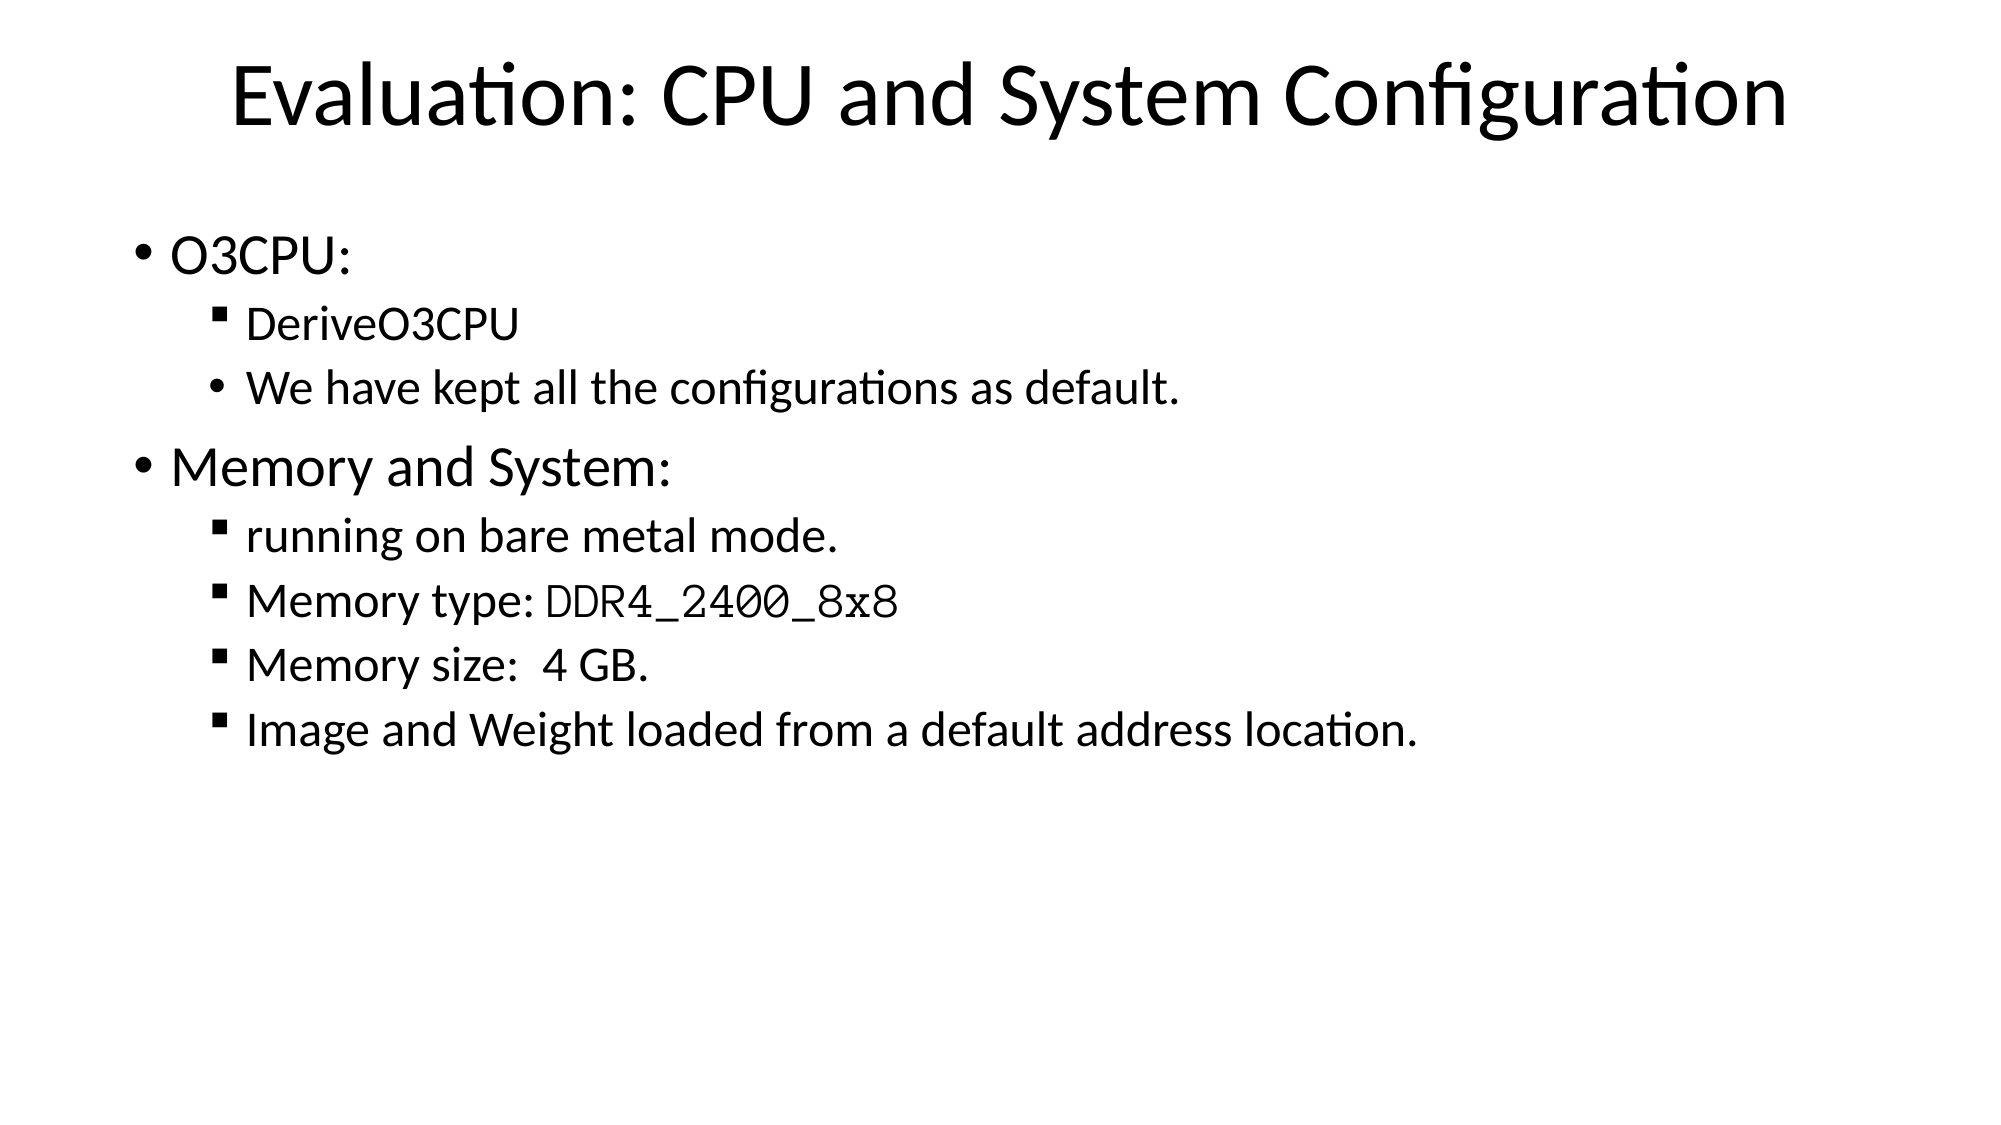

# Evaluation: CPU and System Configuration
O3CPU:
DeriveO3CPU
We have kept all the configurations as default.
Memory and System:
running on bare metal mode.
Memory type: DDR4_2400_8x8
Memory size:  4 GB.
Image and Weight loaded from a default address location.